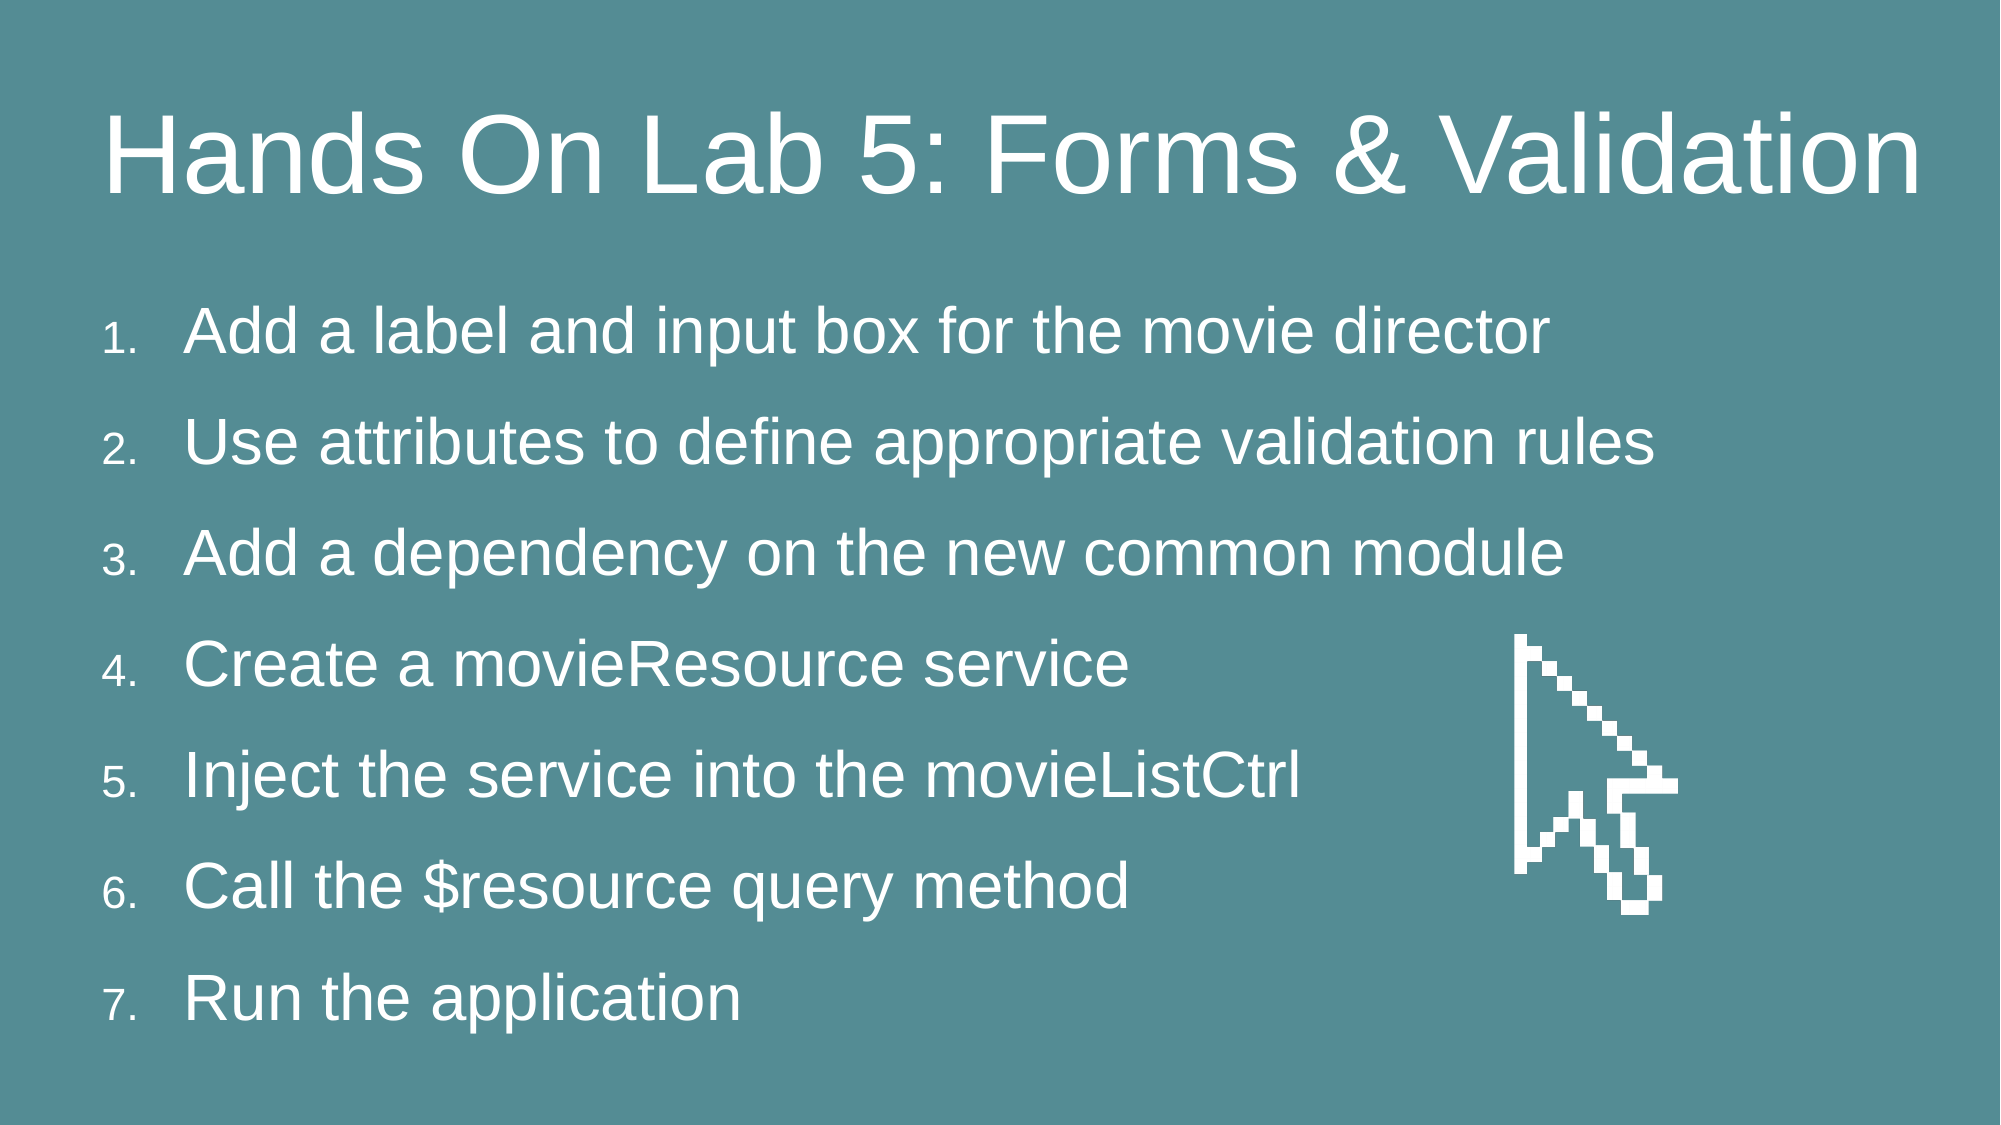

# Hands On Lab 5: Forms & Validation
Add a label and input box for the movie director
Use attributes to define appropriate validation rules
Add a dependency on the new common module
Create a movieResource service
Inject the service into the movieListCtrl
Call the $resource query method
Run the application